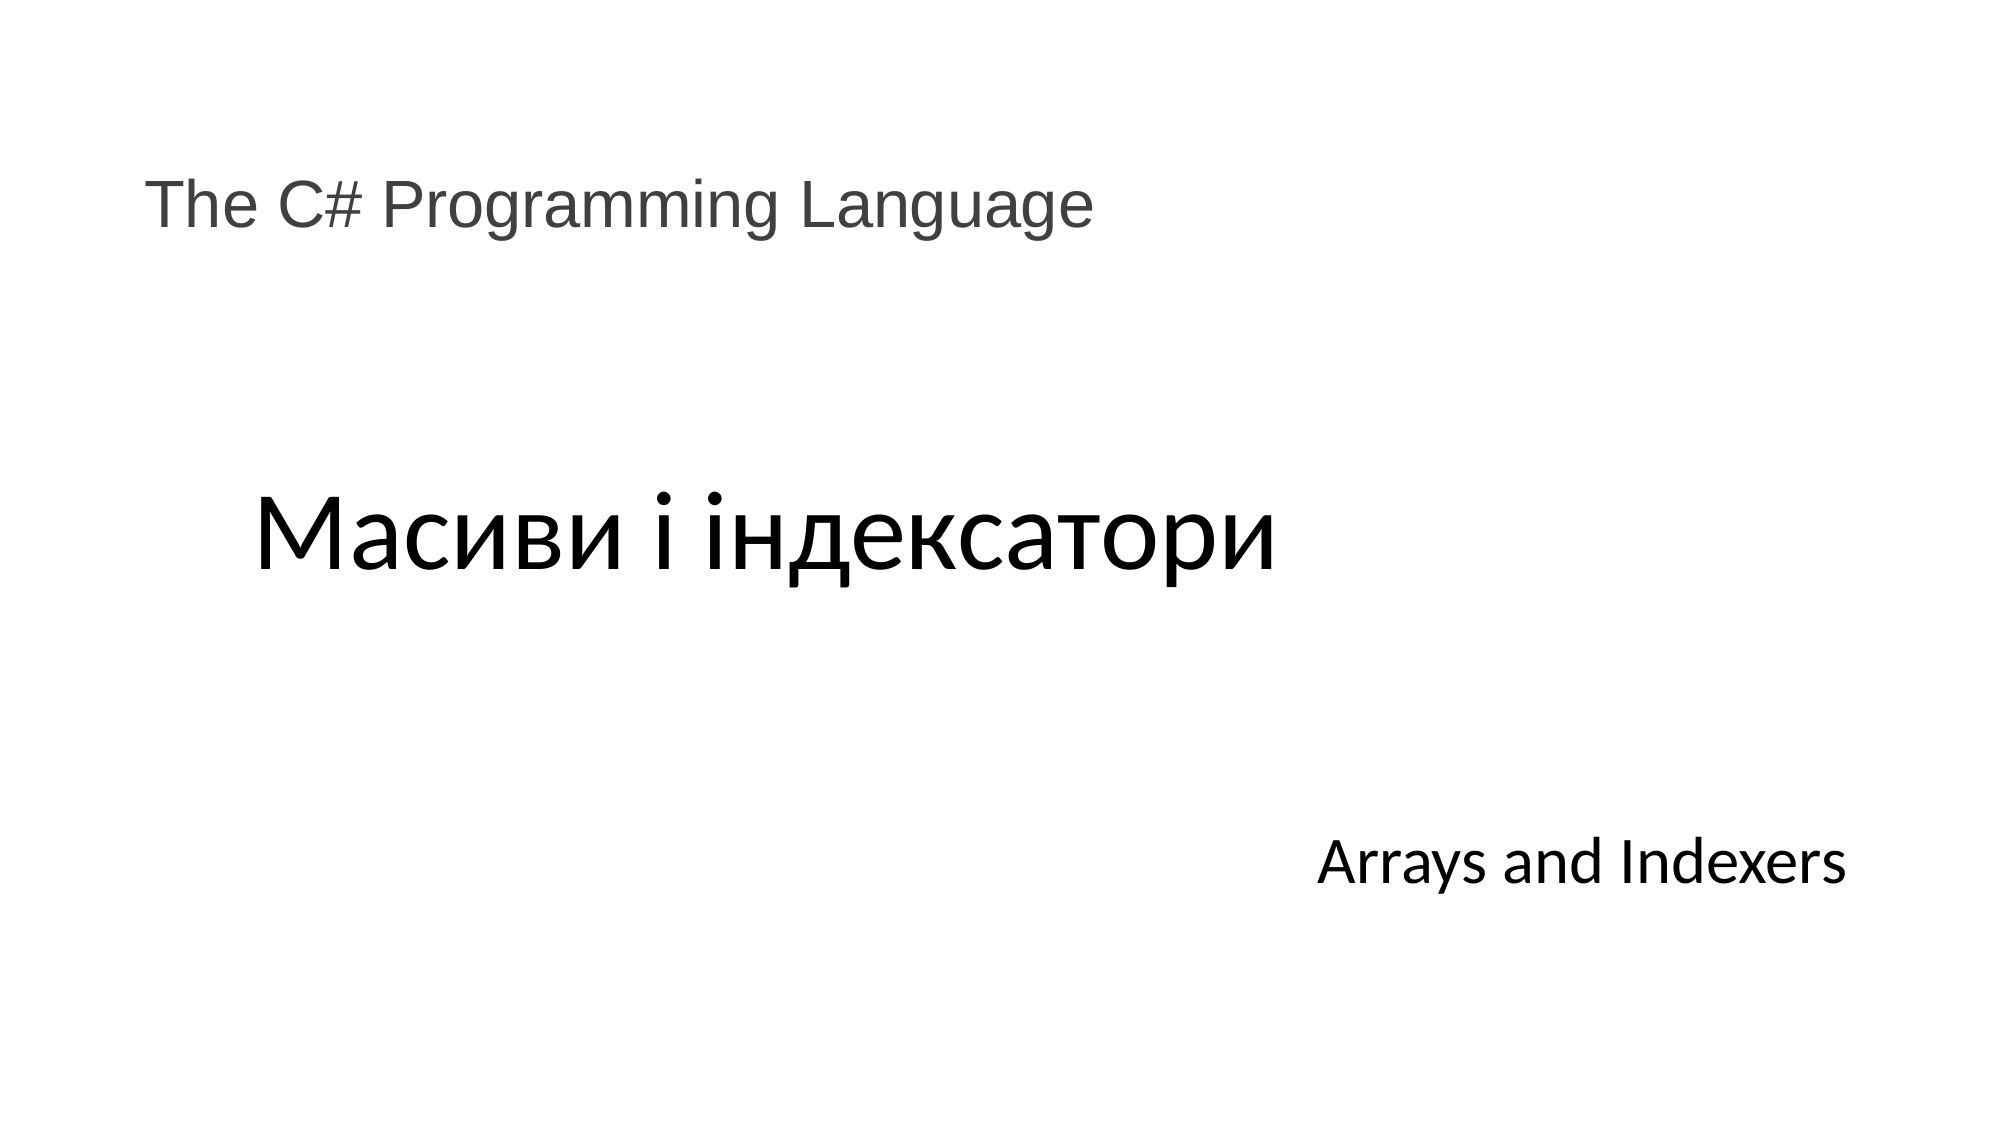

The C# Programming Language
Масиви і індексатори
Arrays and Indexers